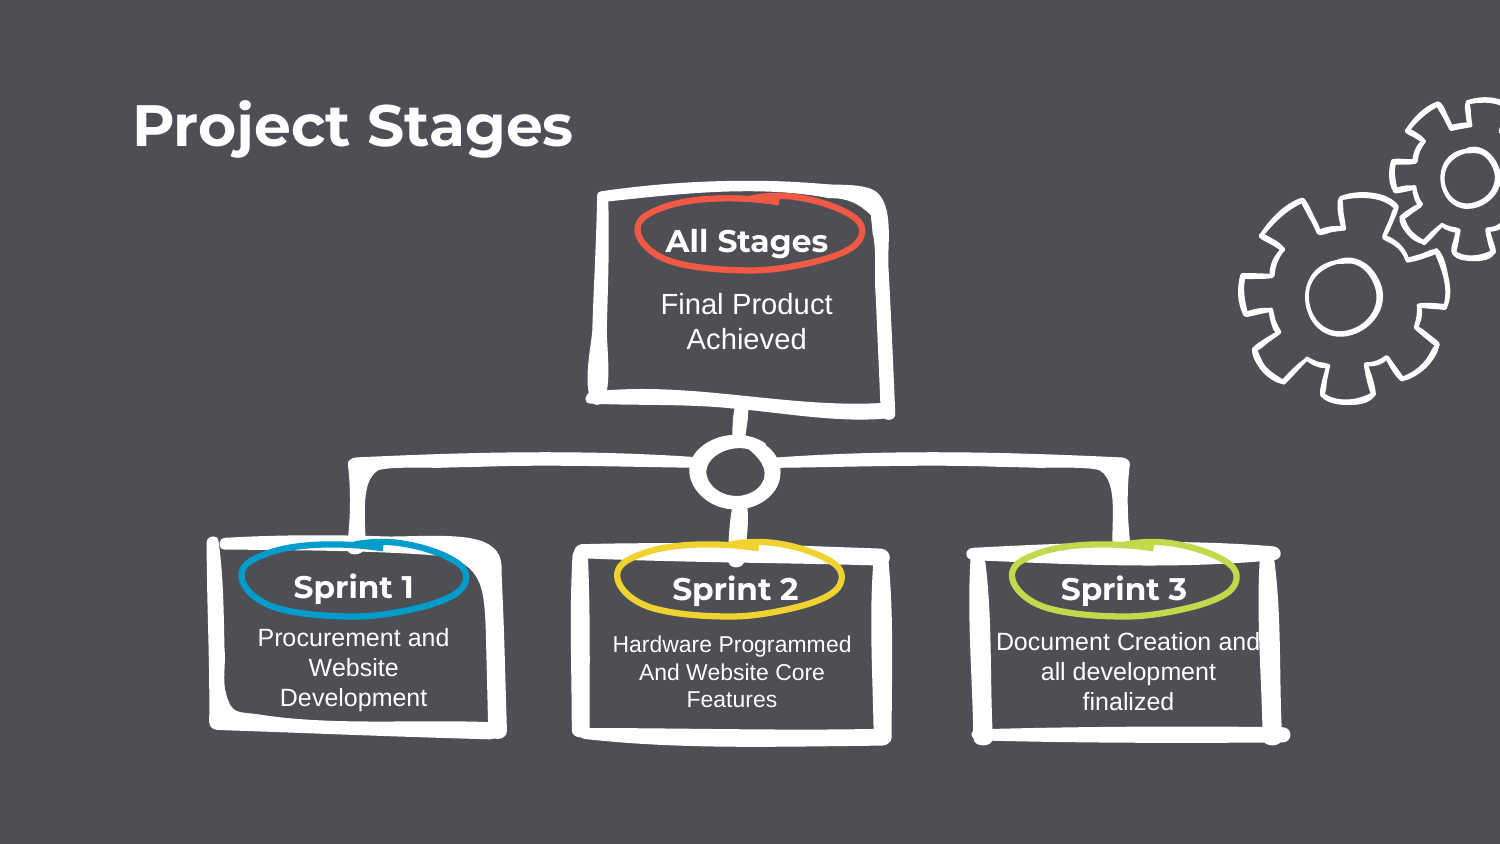

# Project Stages

All Stages
Final Product Achieved

Sprint 1
Sprint 3
Sprint 2
Procurement and Website Development
Document Creation and all development finalized
Hardware Programmed
And Website Core Features